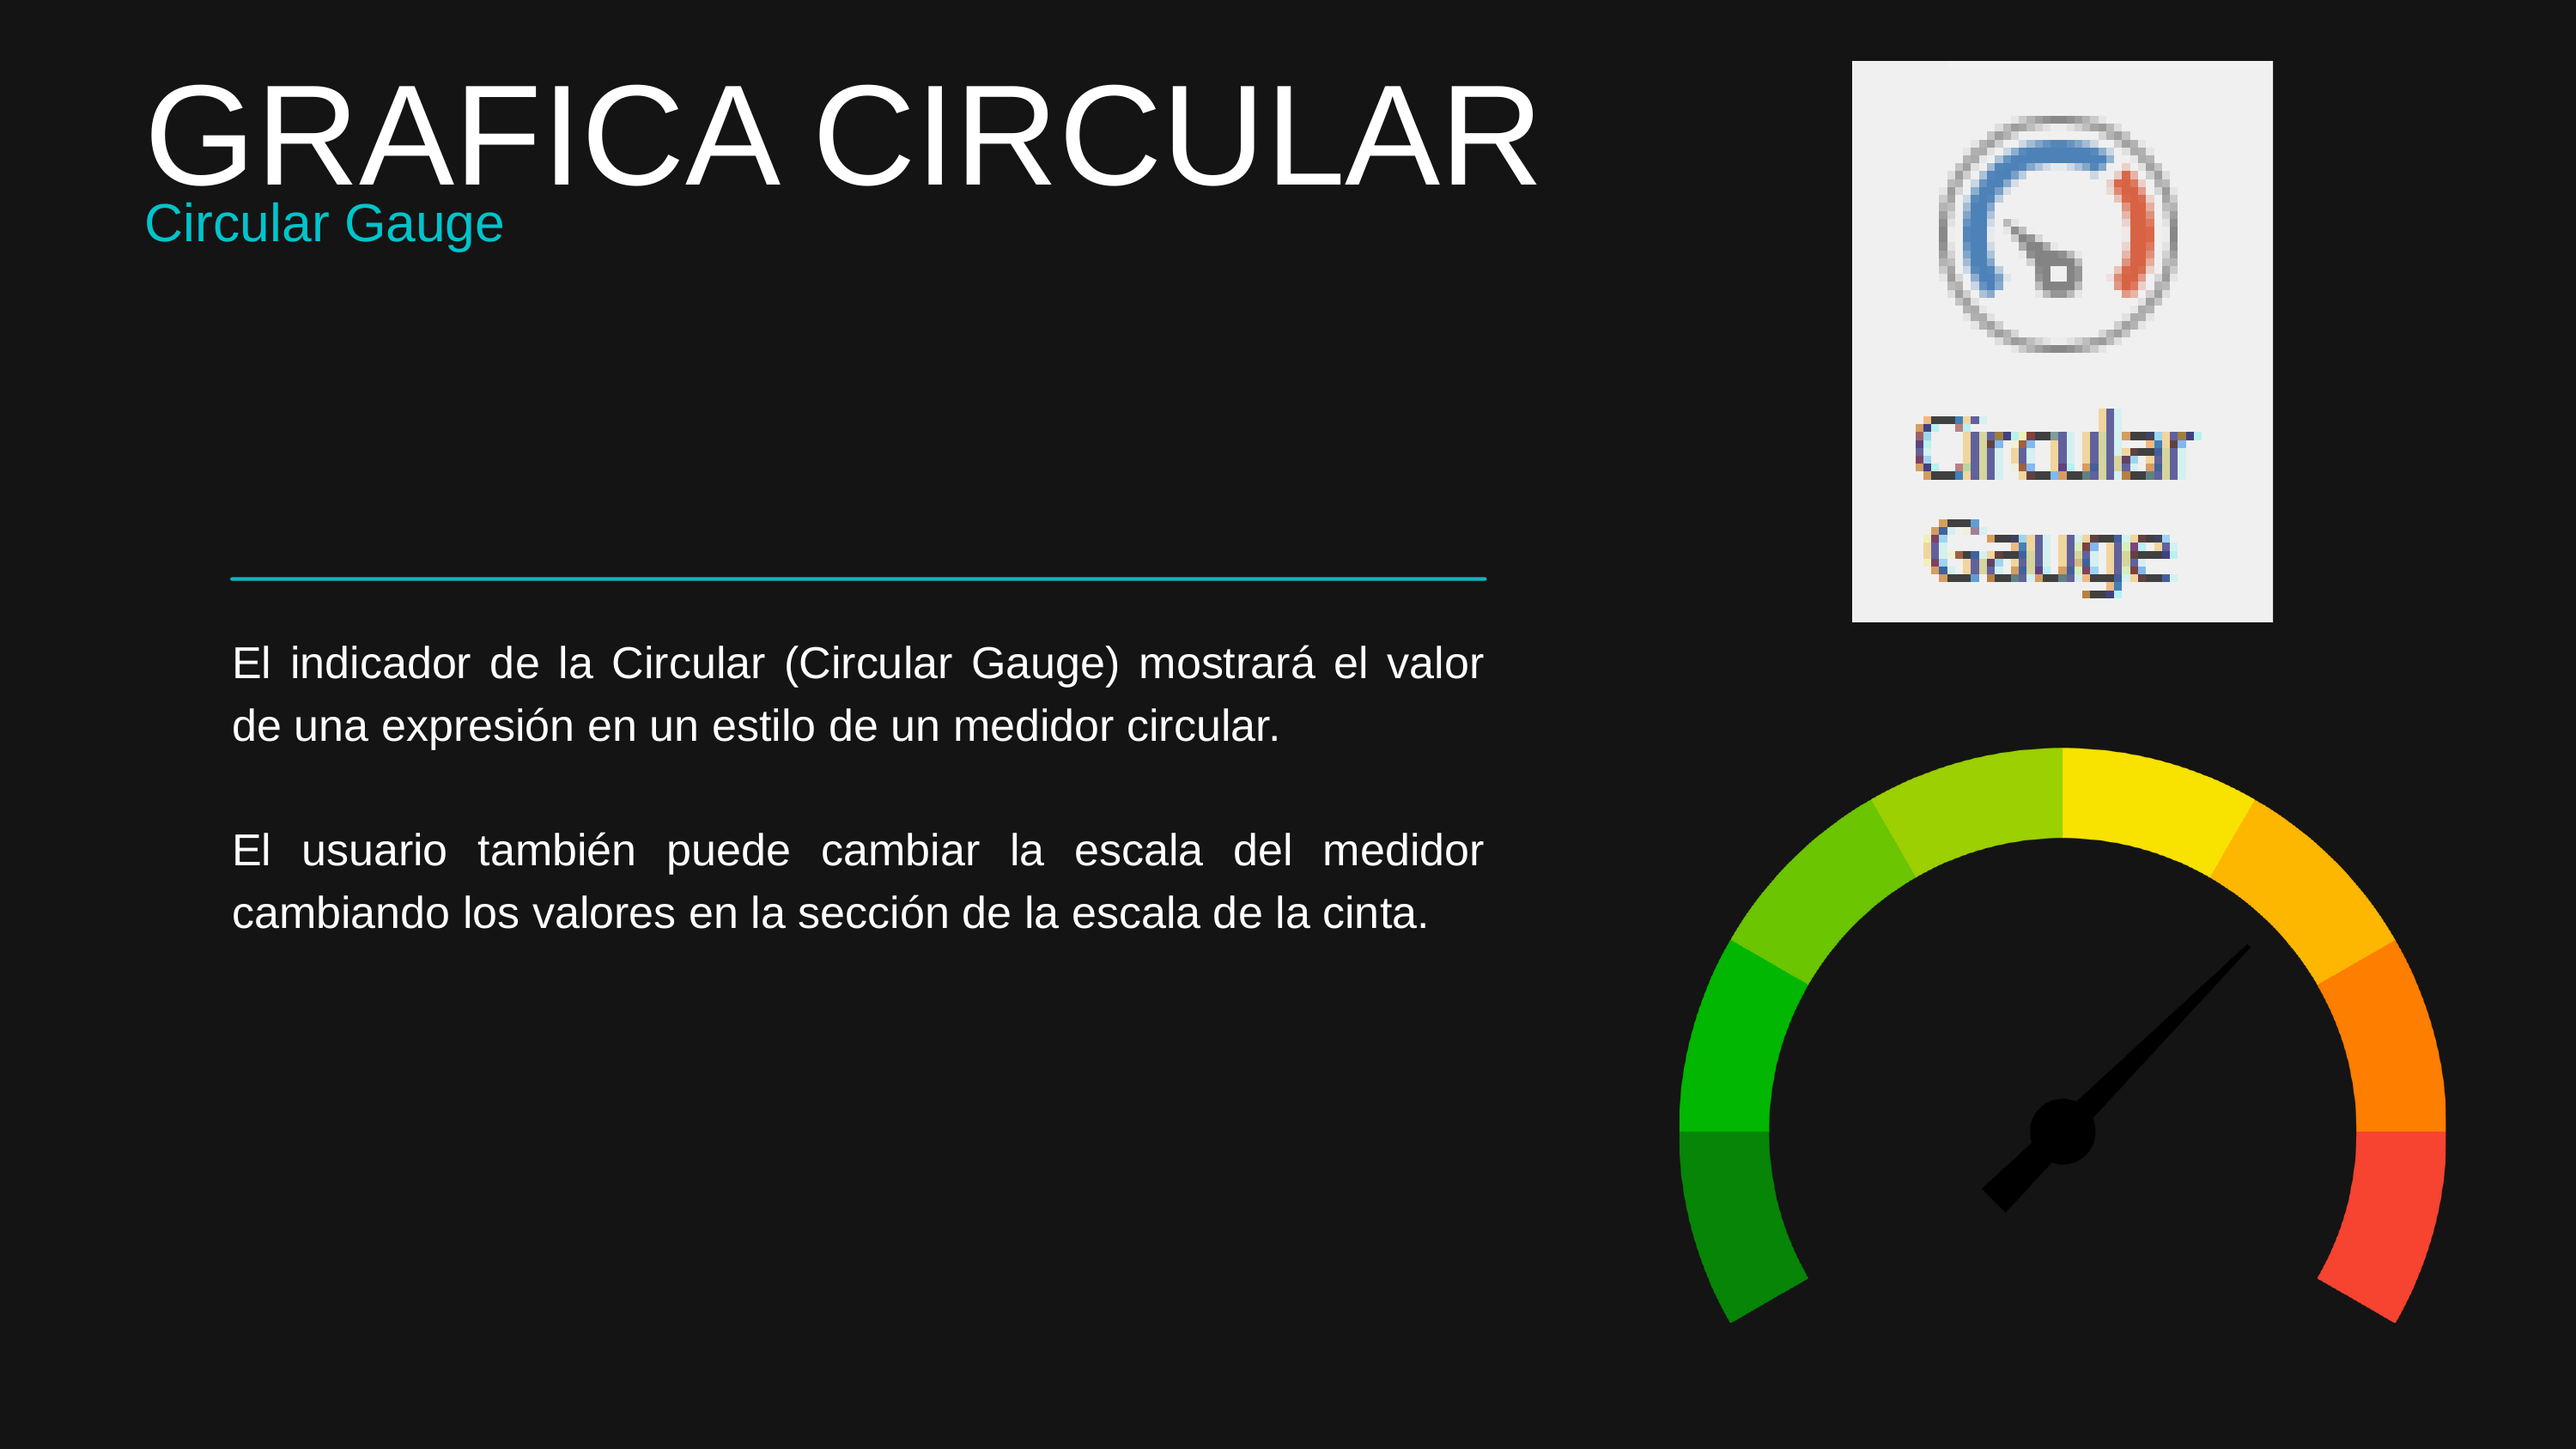

GRAFICA CIRCULAR
Circular Gauge

El indicador de la Circular (Circular Gauge) mostrará el valor de una expresión en un estilo de un medidor circular.

El usuario también puede cambiar la escala del medidor cambiando los valores en la sección de la escala de la cinta.